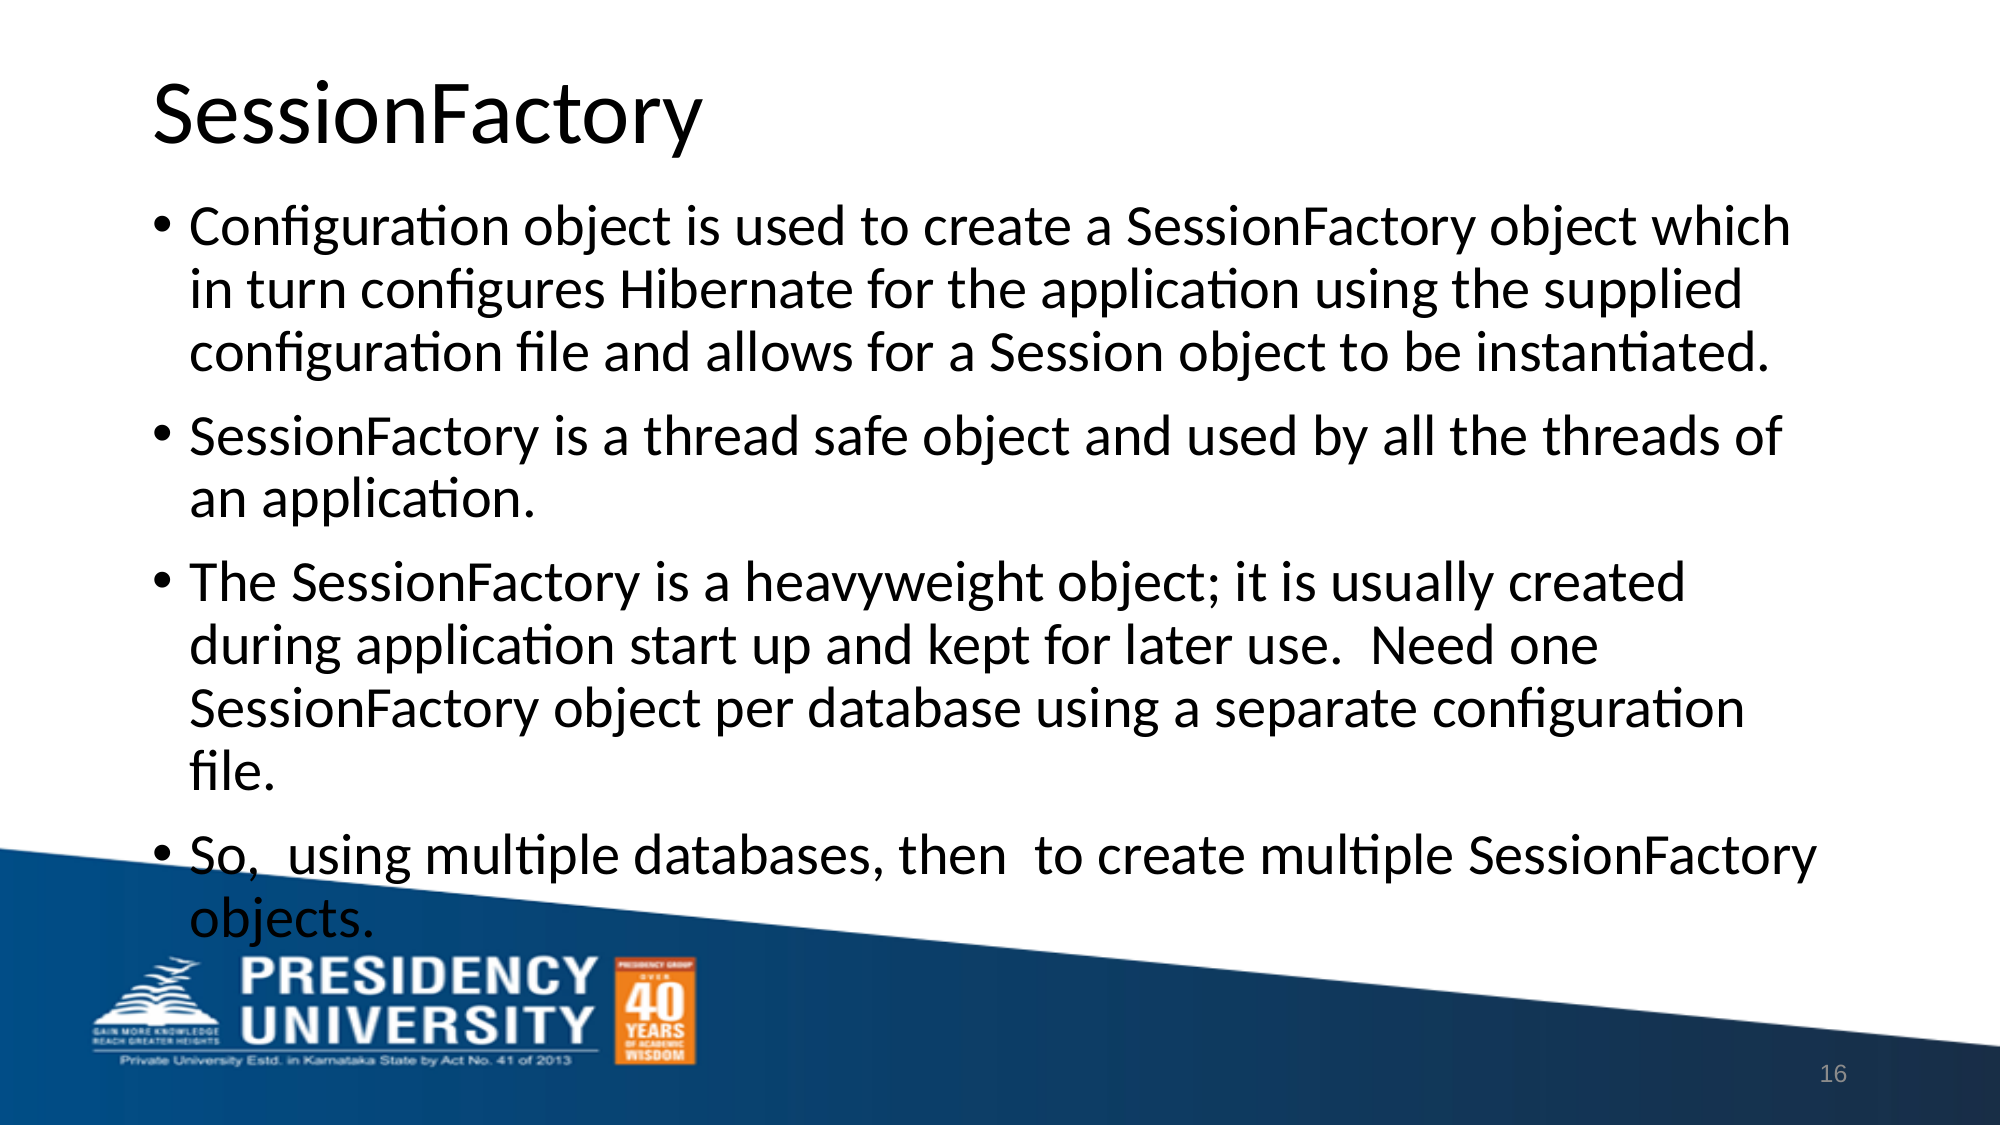

# SessionFactory
Configuration object is used to create a SessionFactory object which in turn configures Hibernate for the application using the supplied configuration file and allows for a Session object to be instantiated.
SessionFactory is a thread safe object and used by all the threads of an application.
The SessionFactory is a heavyweight object; it is usually created during application start up and kept for later use.  Need one SessionFactory object per database using a separate configuration file.
So,  using multiple databases, then  to create multiple SessionFactory objects.

16